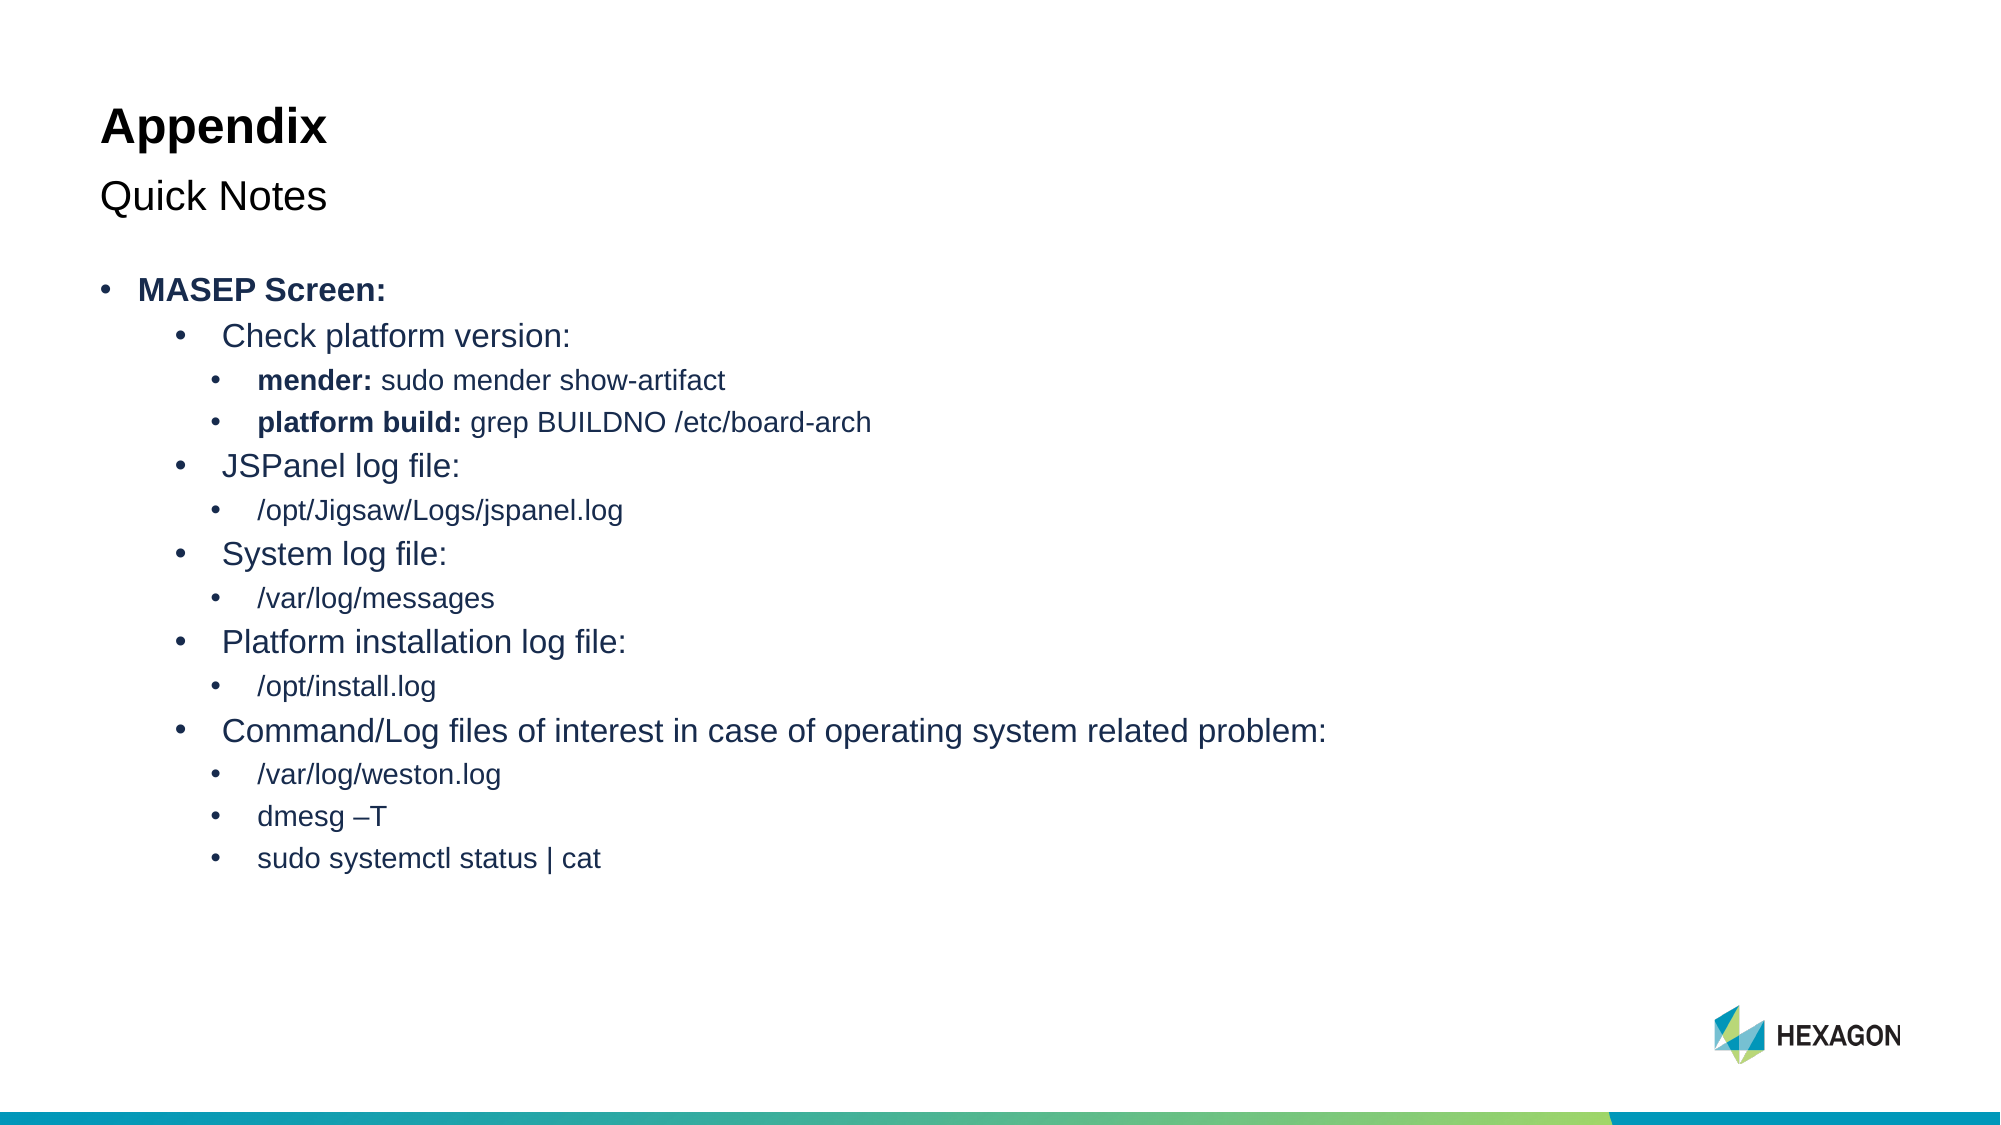

# Appendix
Quick Notes
MASEP Screen:
Check platform version:
mender: sudo mender show-artifact
platform build: grep BUILDNO /etc/board-arch
JSPanel log file:
/opt/Jigsaw/Logs/jspanel.log
System log file:
/var/log/messages
Platform installation log file:
/opt/install.log
Command/Log files of interest in case of operating system related problem:
/var/log/weston.log
dmesg –T
sudo systemctl status | cat